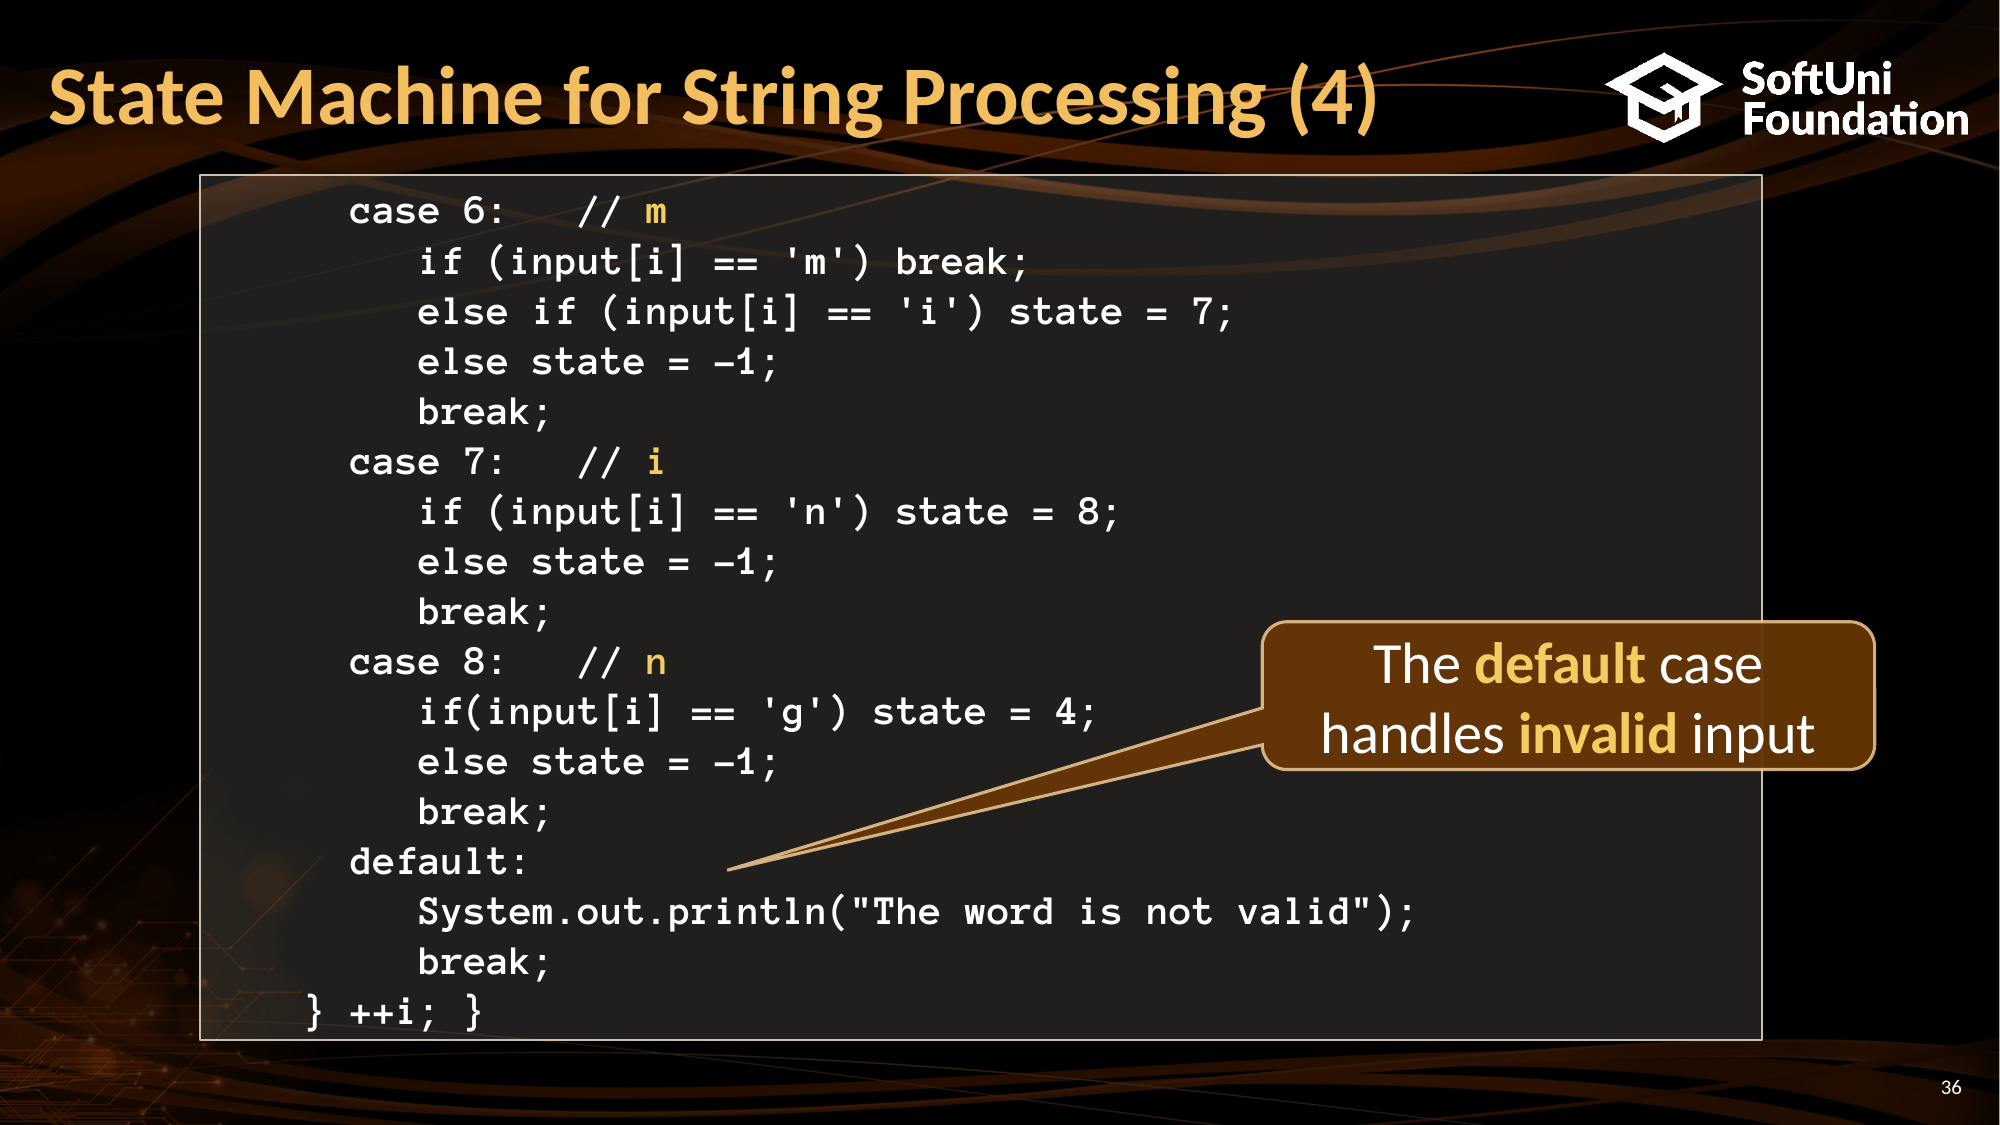

# State Machine for String Processing (4)
      case 6:   // m
         if (input[i] == 'm') break;
         else if (input[i] == 'i') state = 7;
         else state = -1;
         break;
      case 7:   // i
         if (input[i] == 'n') state = 8;
         else state = -1;
         break;
      case 8:   // n
         if(input[i] == 'g') state = 4;
         else state = -1;
         break;
      default:
         System.out.println("The word is not valid");
         break;
    } ++i; }
The default case handles invalid input
36